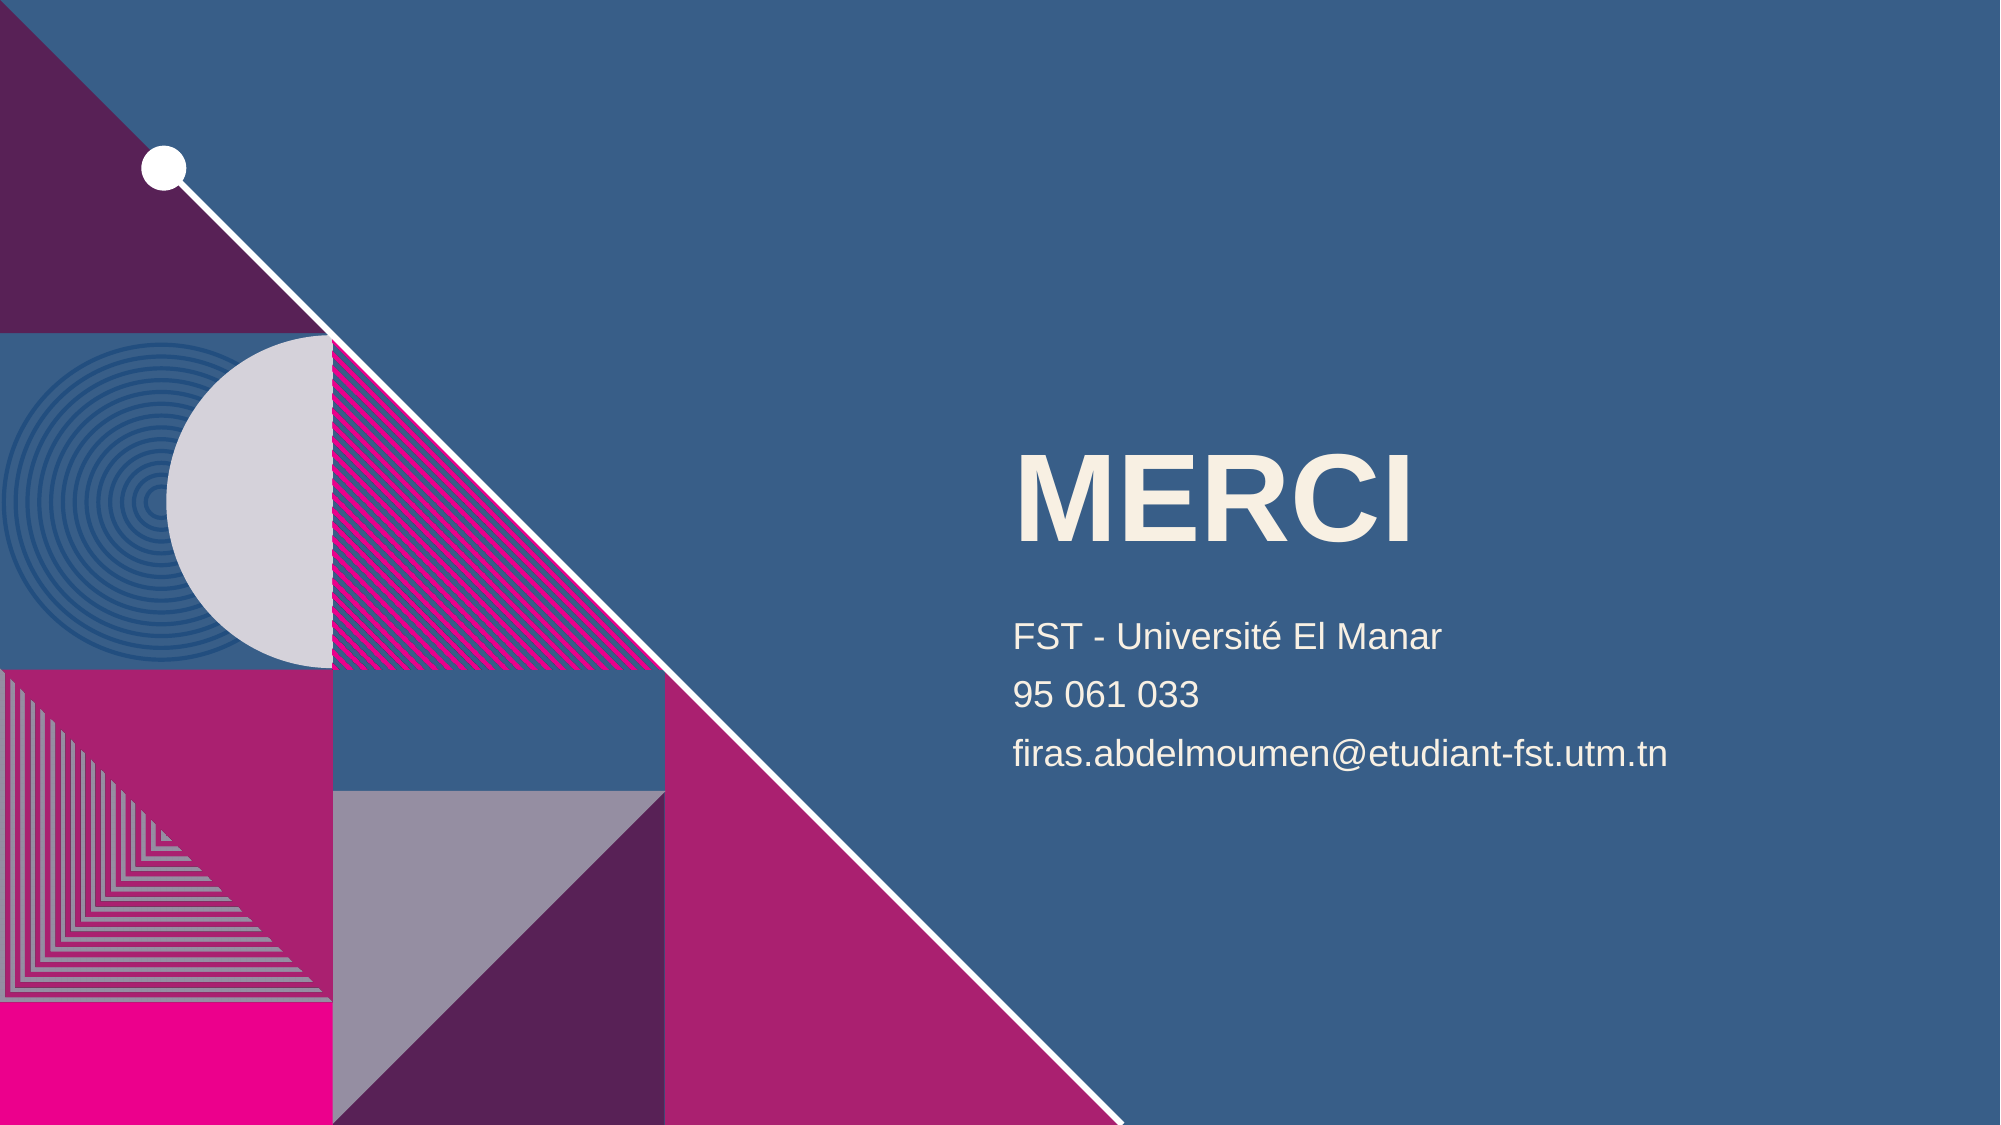

# Merci
FST - Université El Manar
95 061 033
firas.abdelmoumen@etudiant-fst.utm.tn